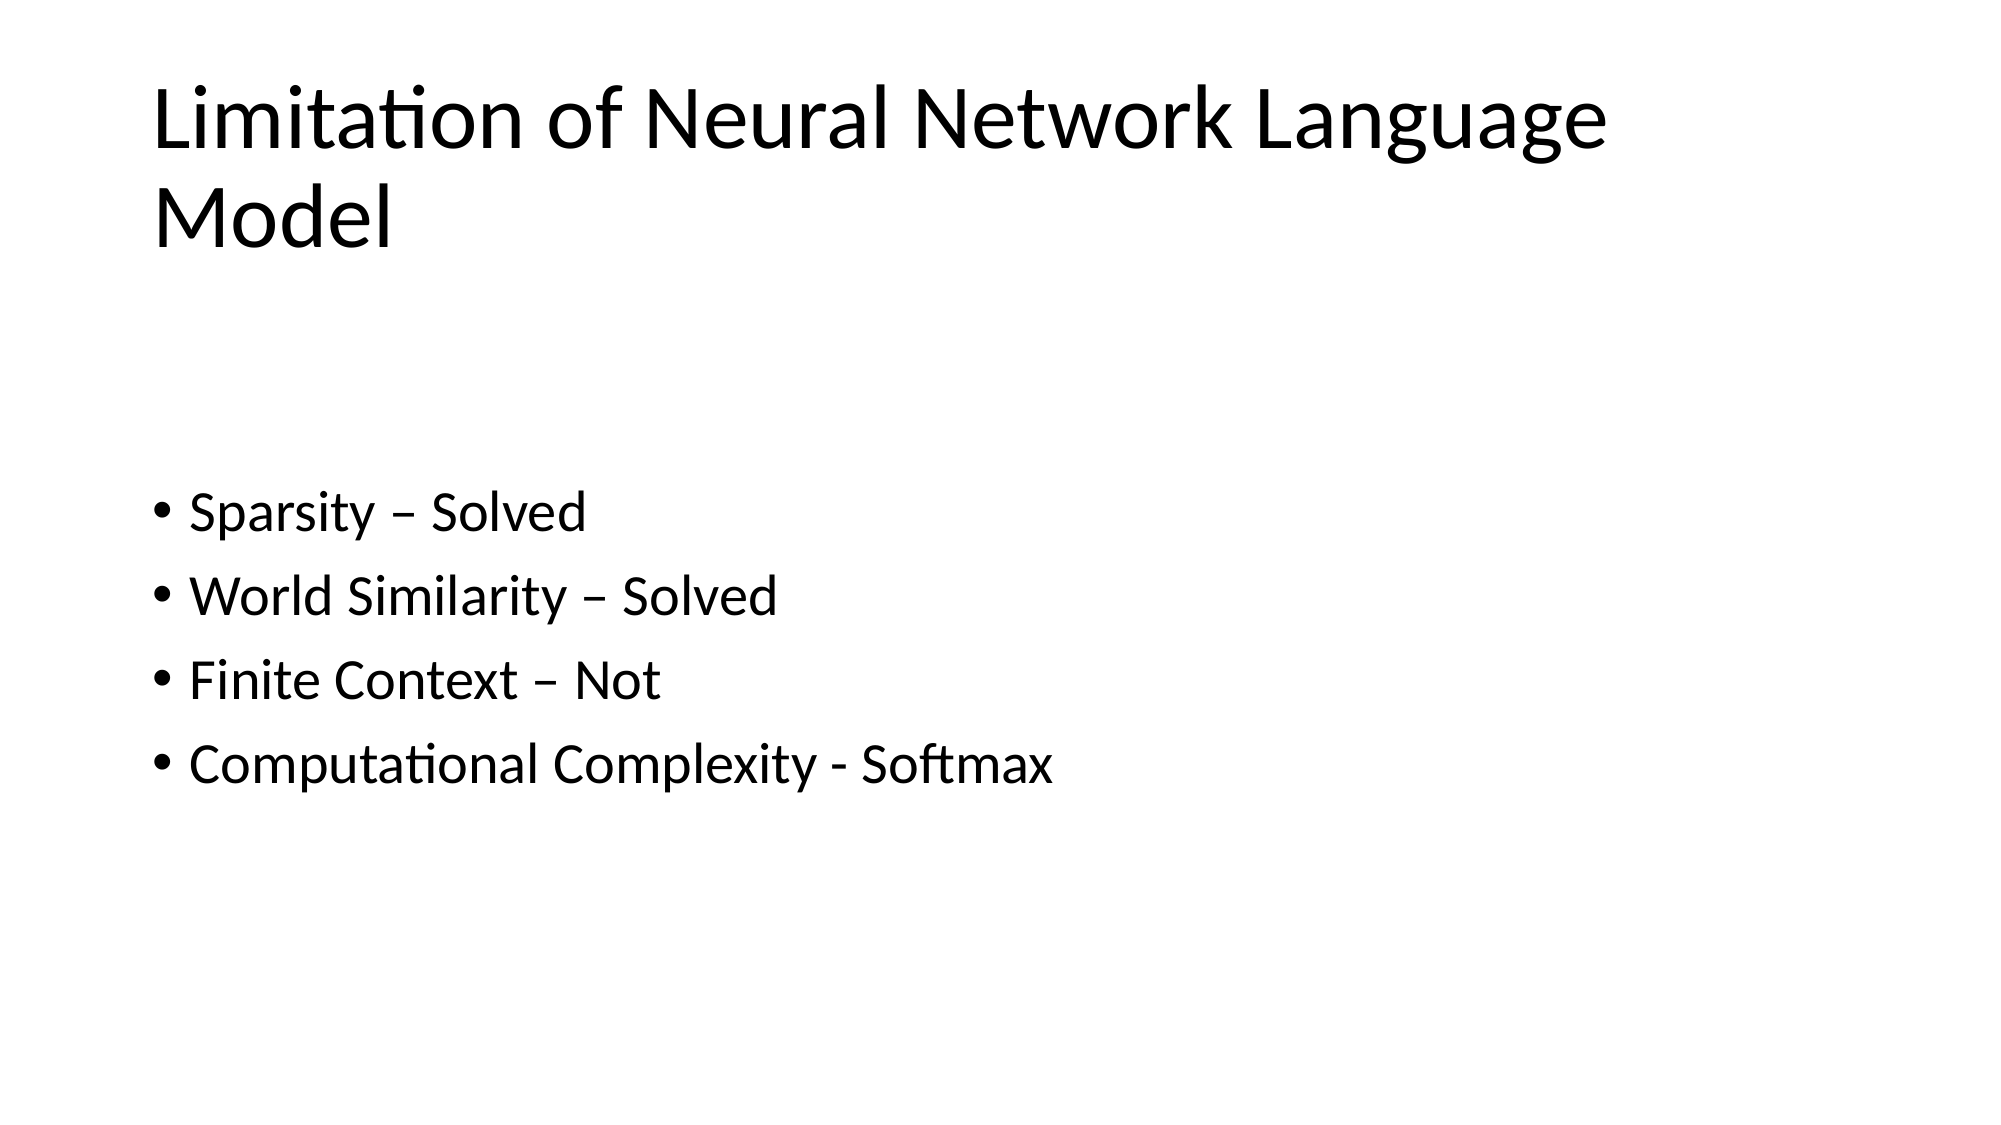

# Limitation of Neural Network Language Model

Sparsity – Solved
World Similarity – Solved
Finite Context – Not
Computational Complexity - Softmax